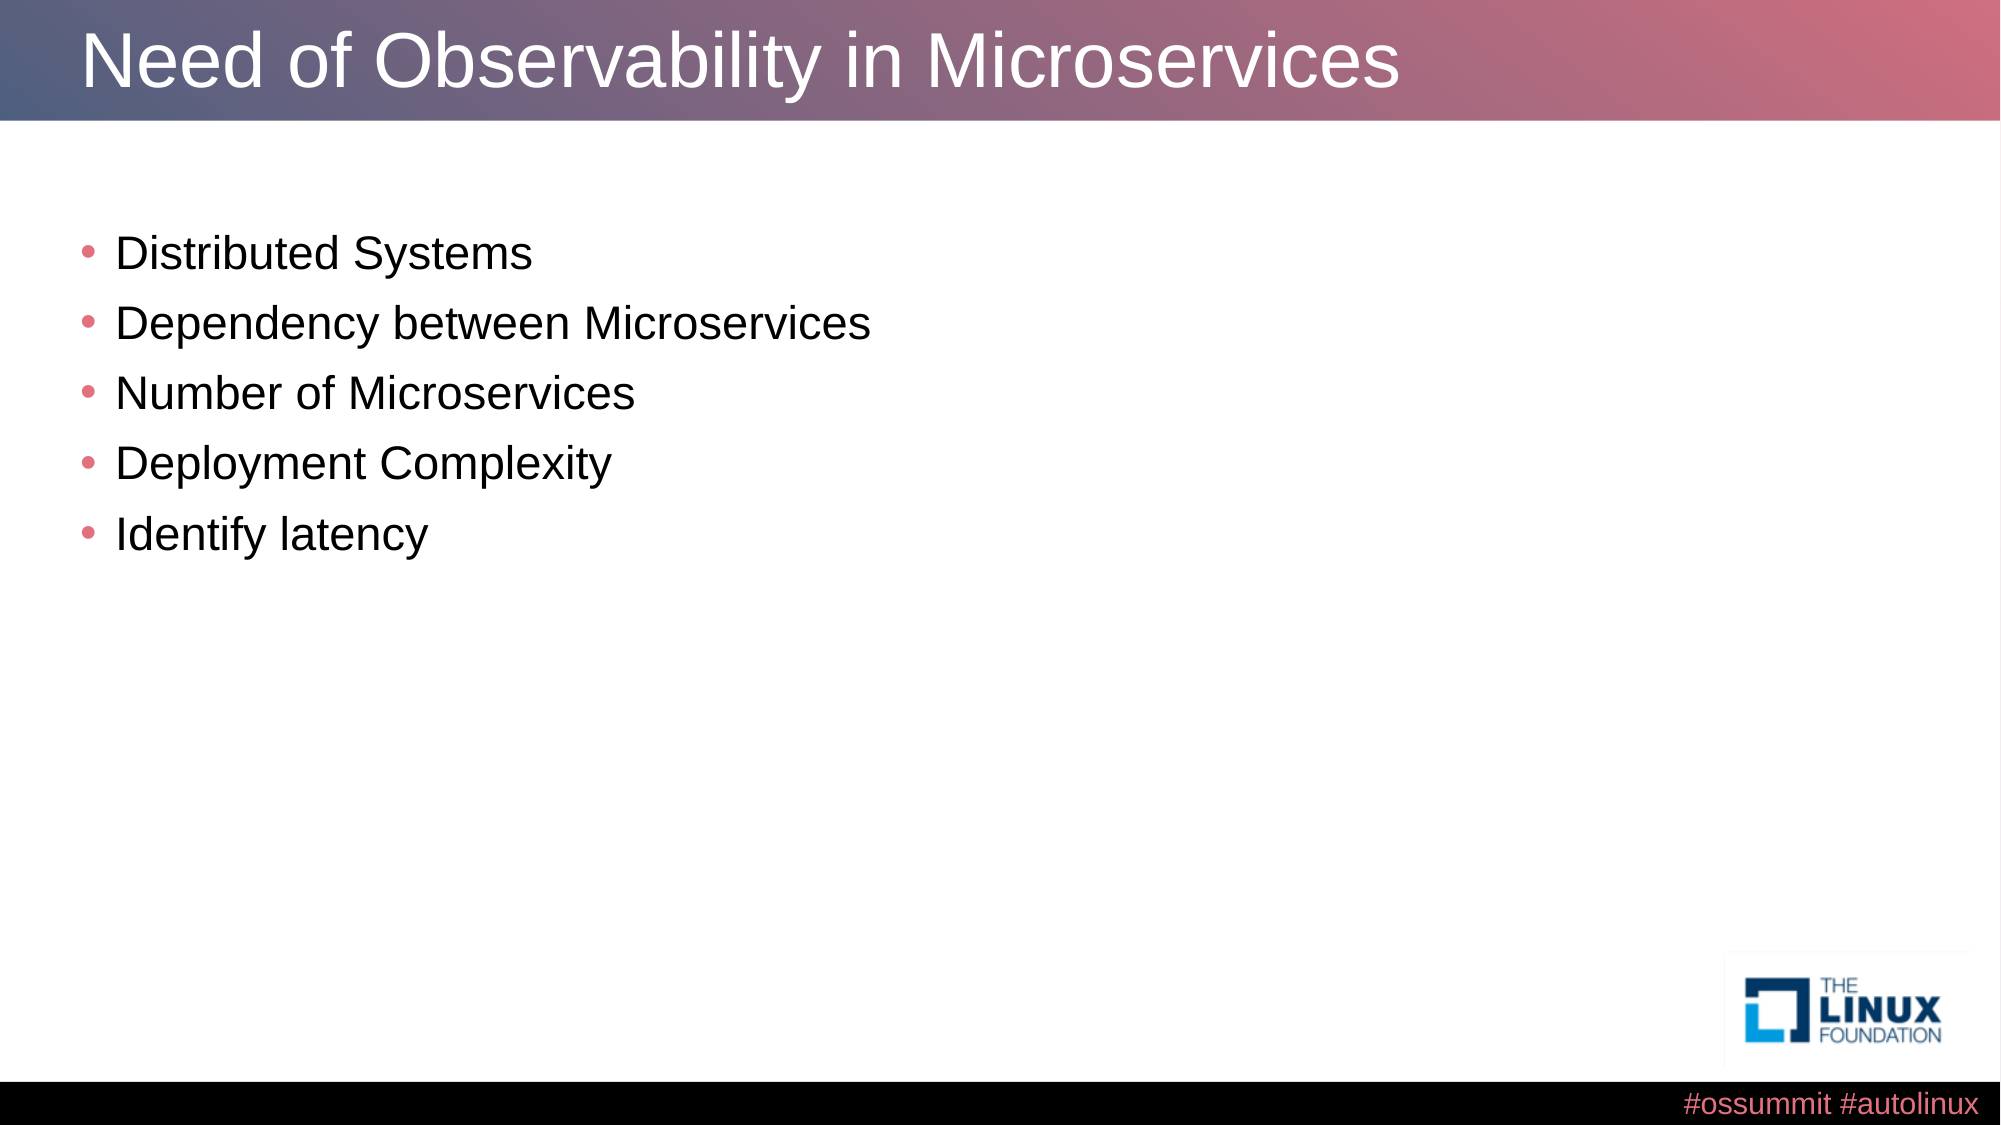

# Need of Observability in Microservices

Distributed Systems
Dependency between Microservices
Number of Microservices
Deployment Complexity
Identify latency